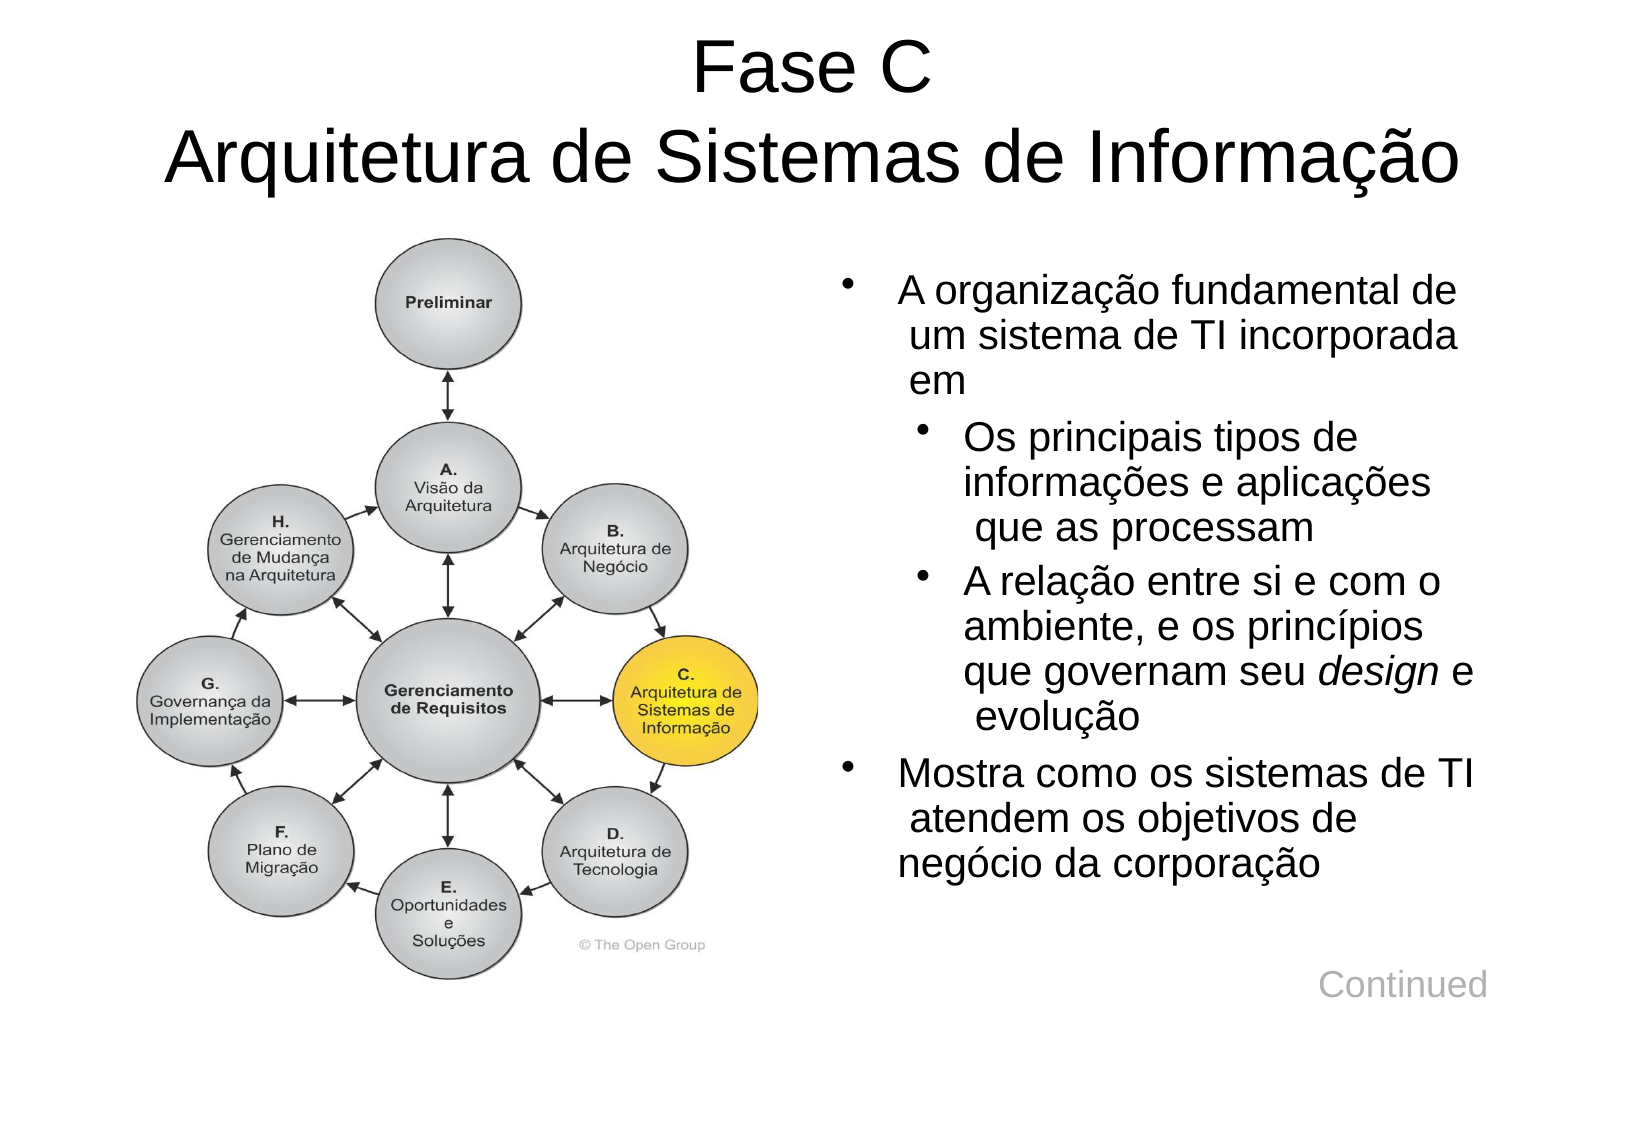

# Fase C
Arquitetura de Sistemas de Informação

A organização fundamental de  um sistema de TI incorporada  em
Os principais tipos de  informações e aplicações  que as processam
A relação entre si e com o  ambiente, e os princípios  que governam seu design e  evolução
Mostra como os sistemas de TI  atendem os objetivos de  negócio da corporação

Continued